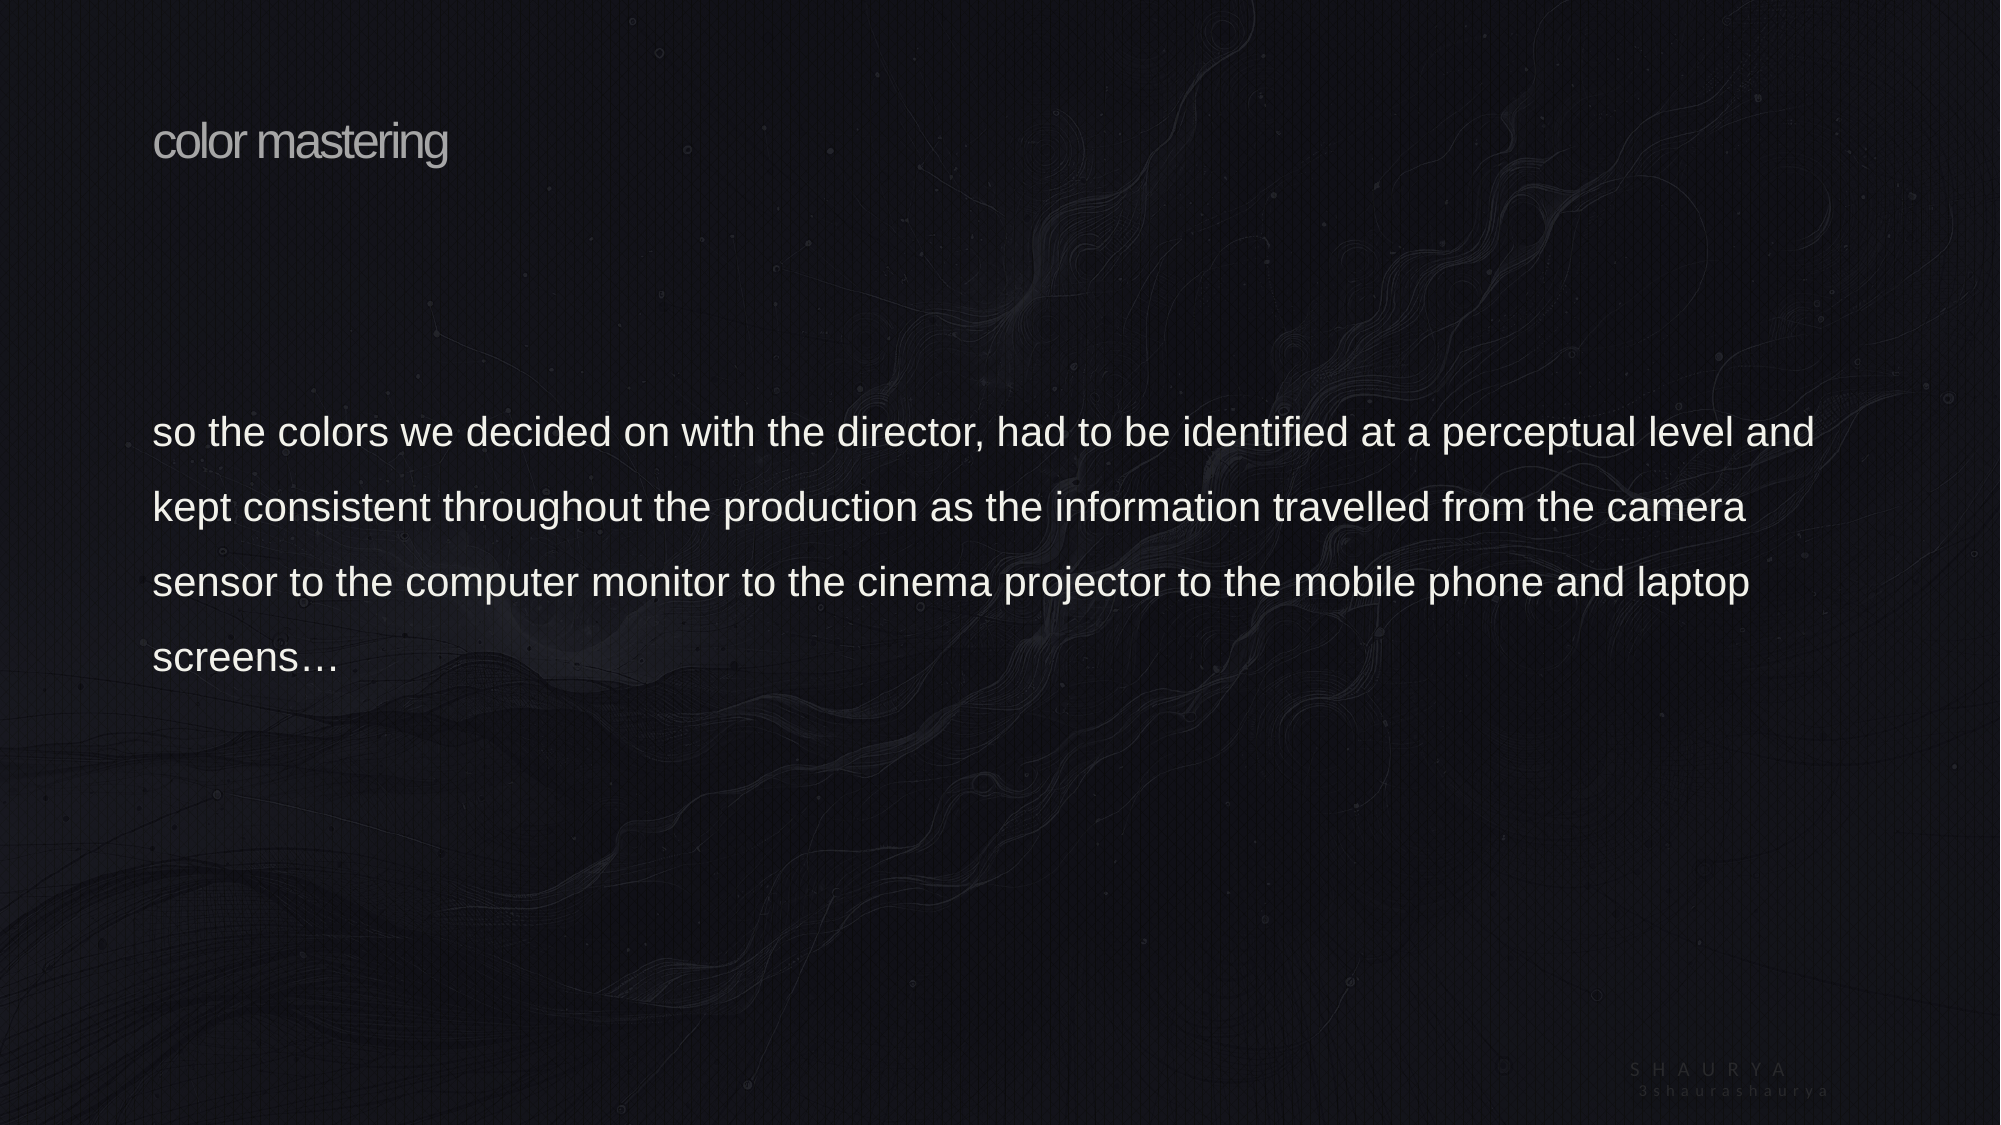

# color mastering
so the colors we decided on with the director, had to be identified at a perceptual level and kept consistent throughout the production as the information travelled from the camera sensor to the computer monitor to the cinema projector to the mobile phone and laptop screens…